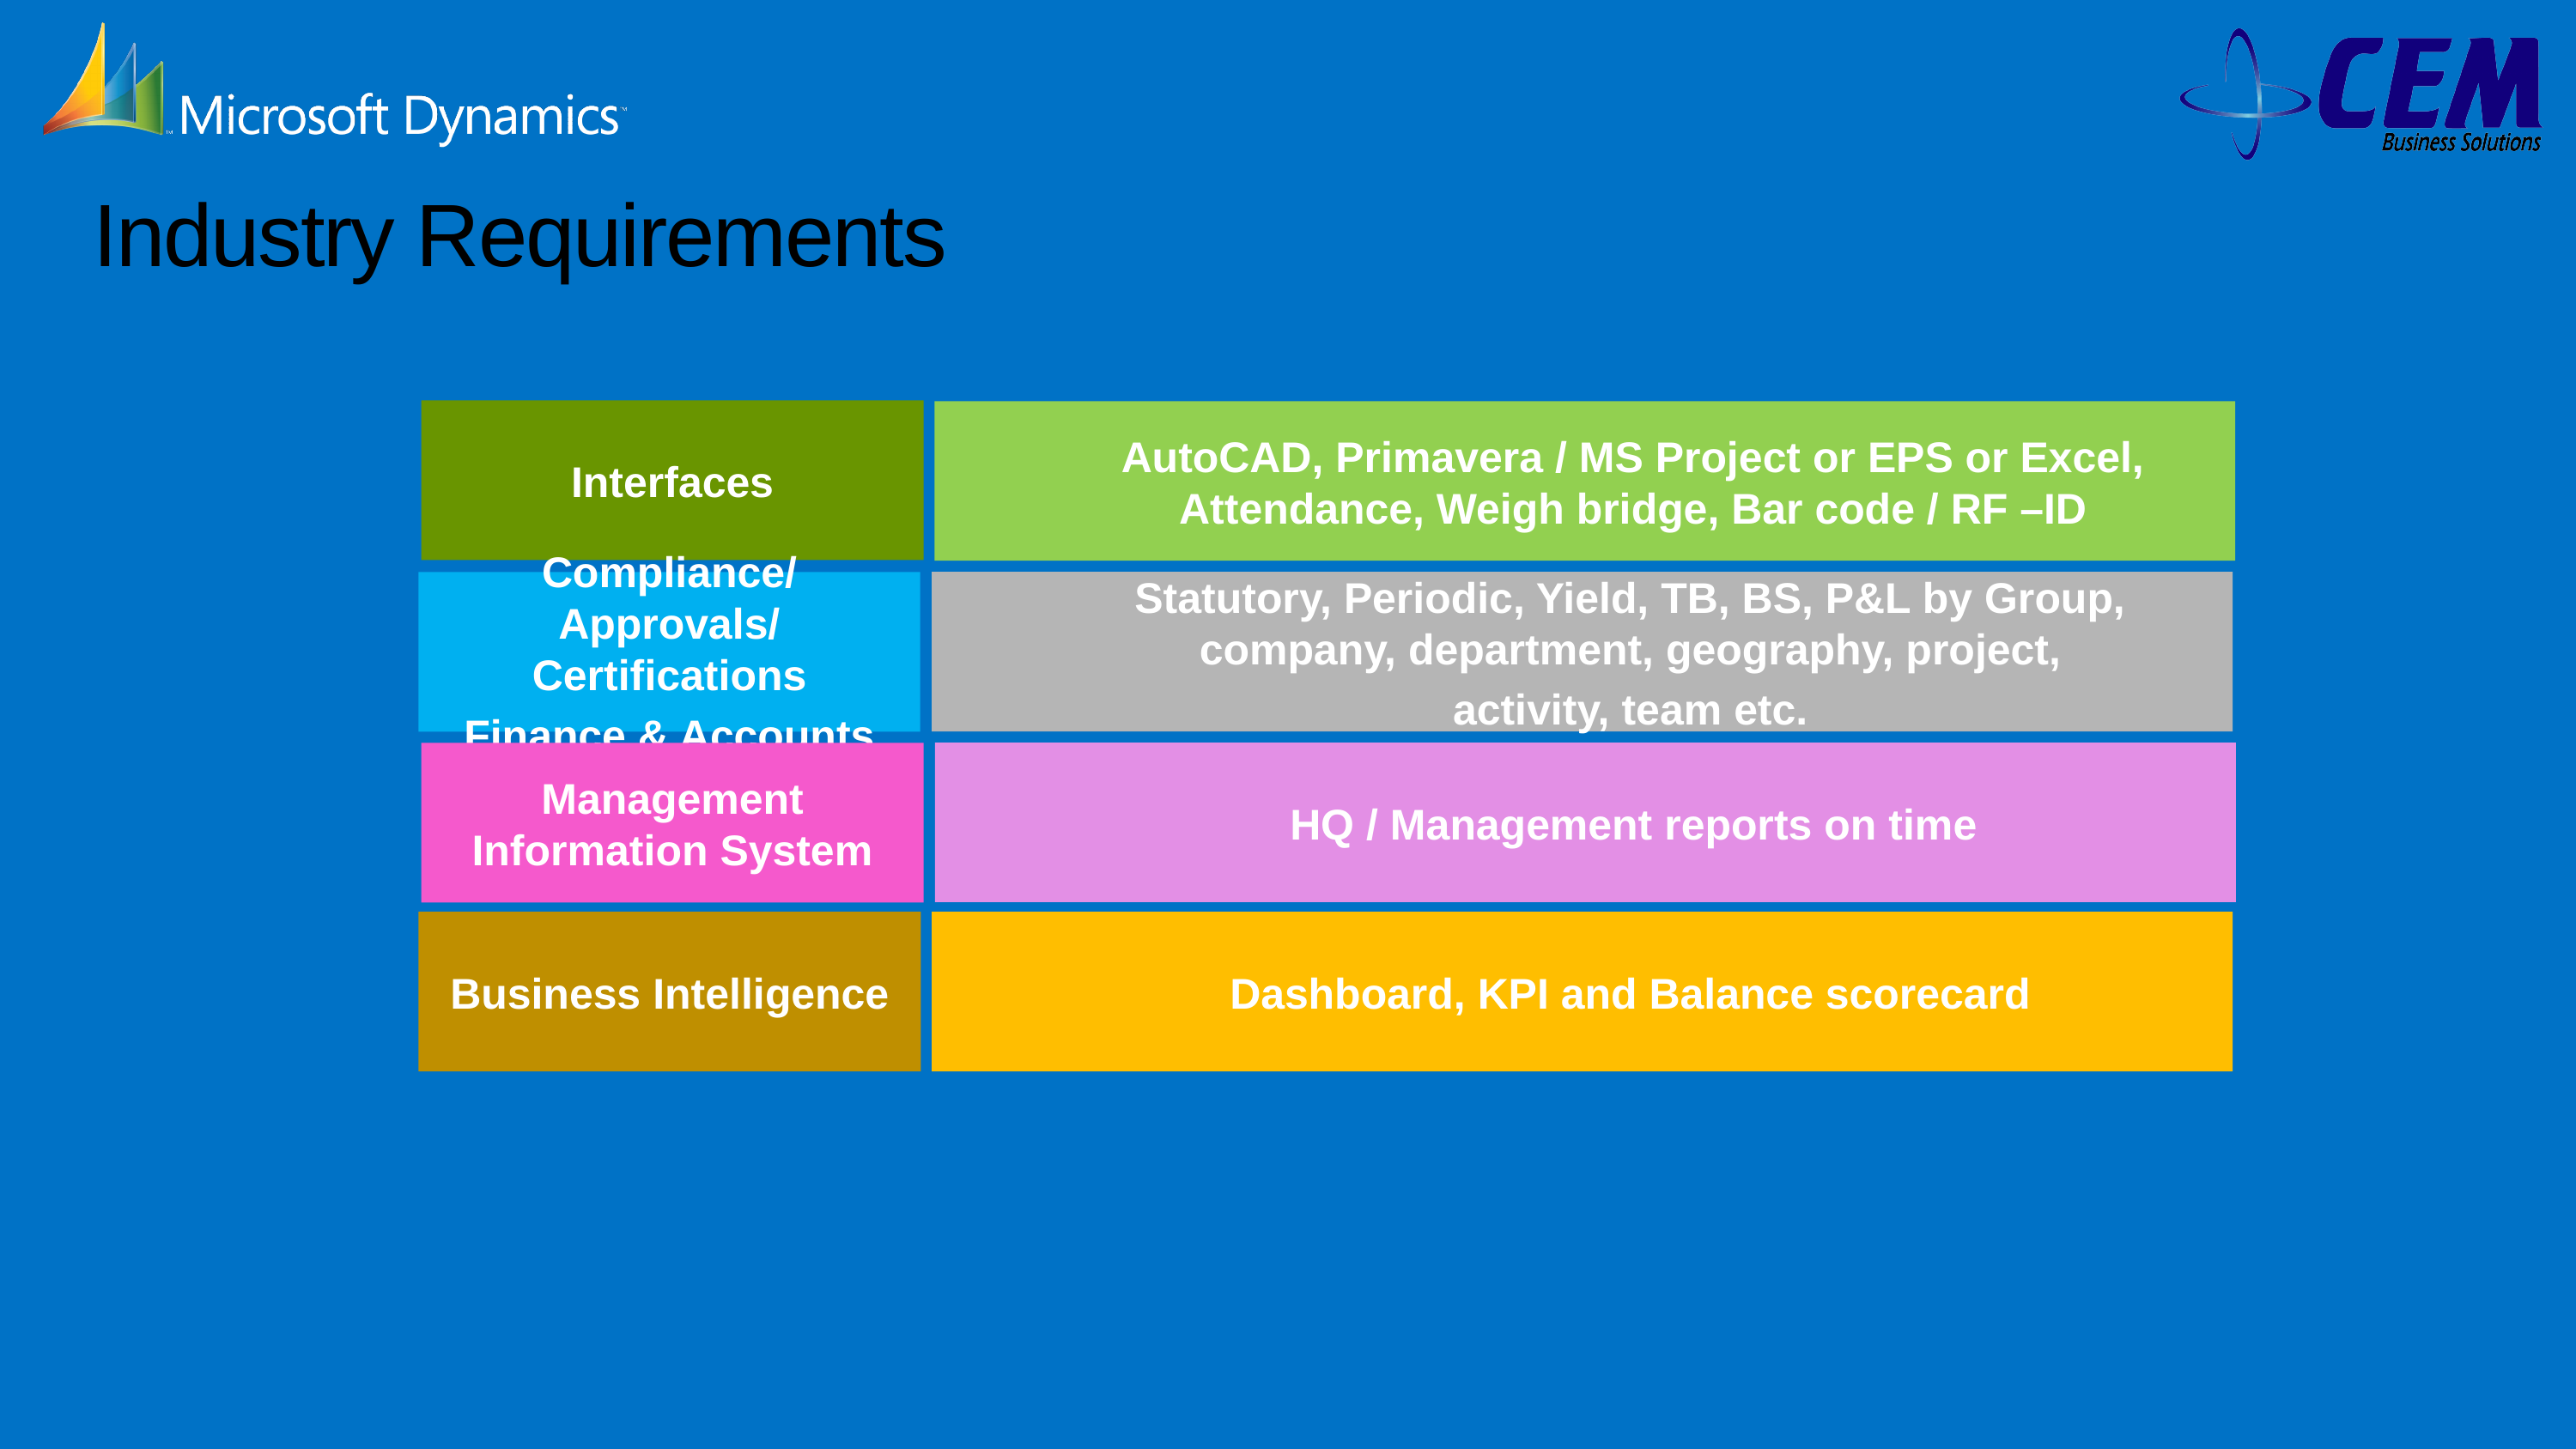

# Industry Requirements
Interfaces

AutoCAD, Primavera / MS Project or EPS or Excel, Attendance, Weigh bridge, Bar code / RF –ID

Statutory, Periodic, Yield, TB, BS, P&L by Group, company, department, geography, project,
activity, team etc.
Compliance/Approvals/Certifications
Finance & Accounts
HQ / Management reports on time
Management Information System
Business Intelligence
Dashboard, KPI and Balance scorecard